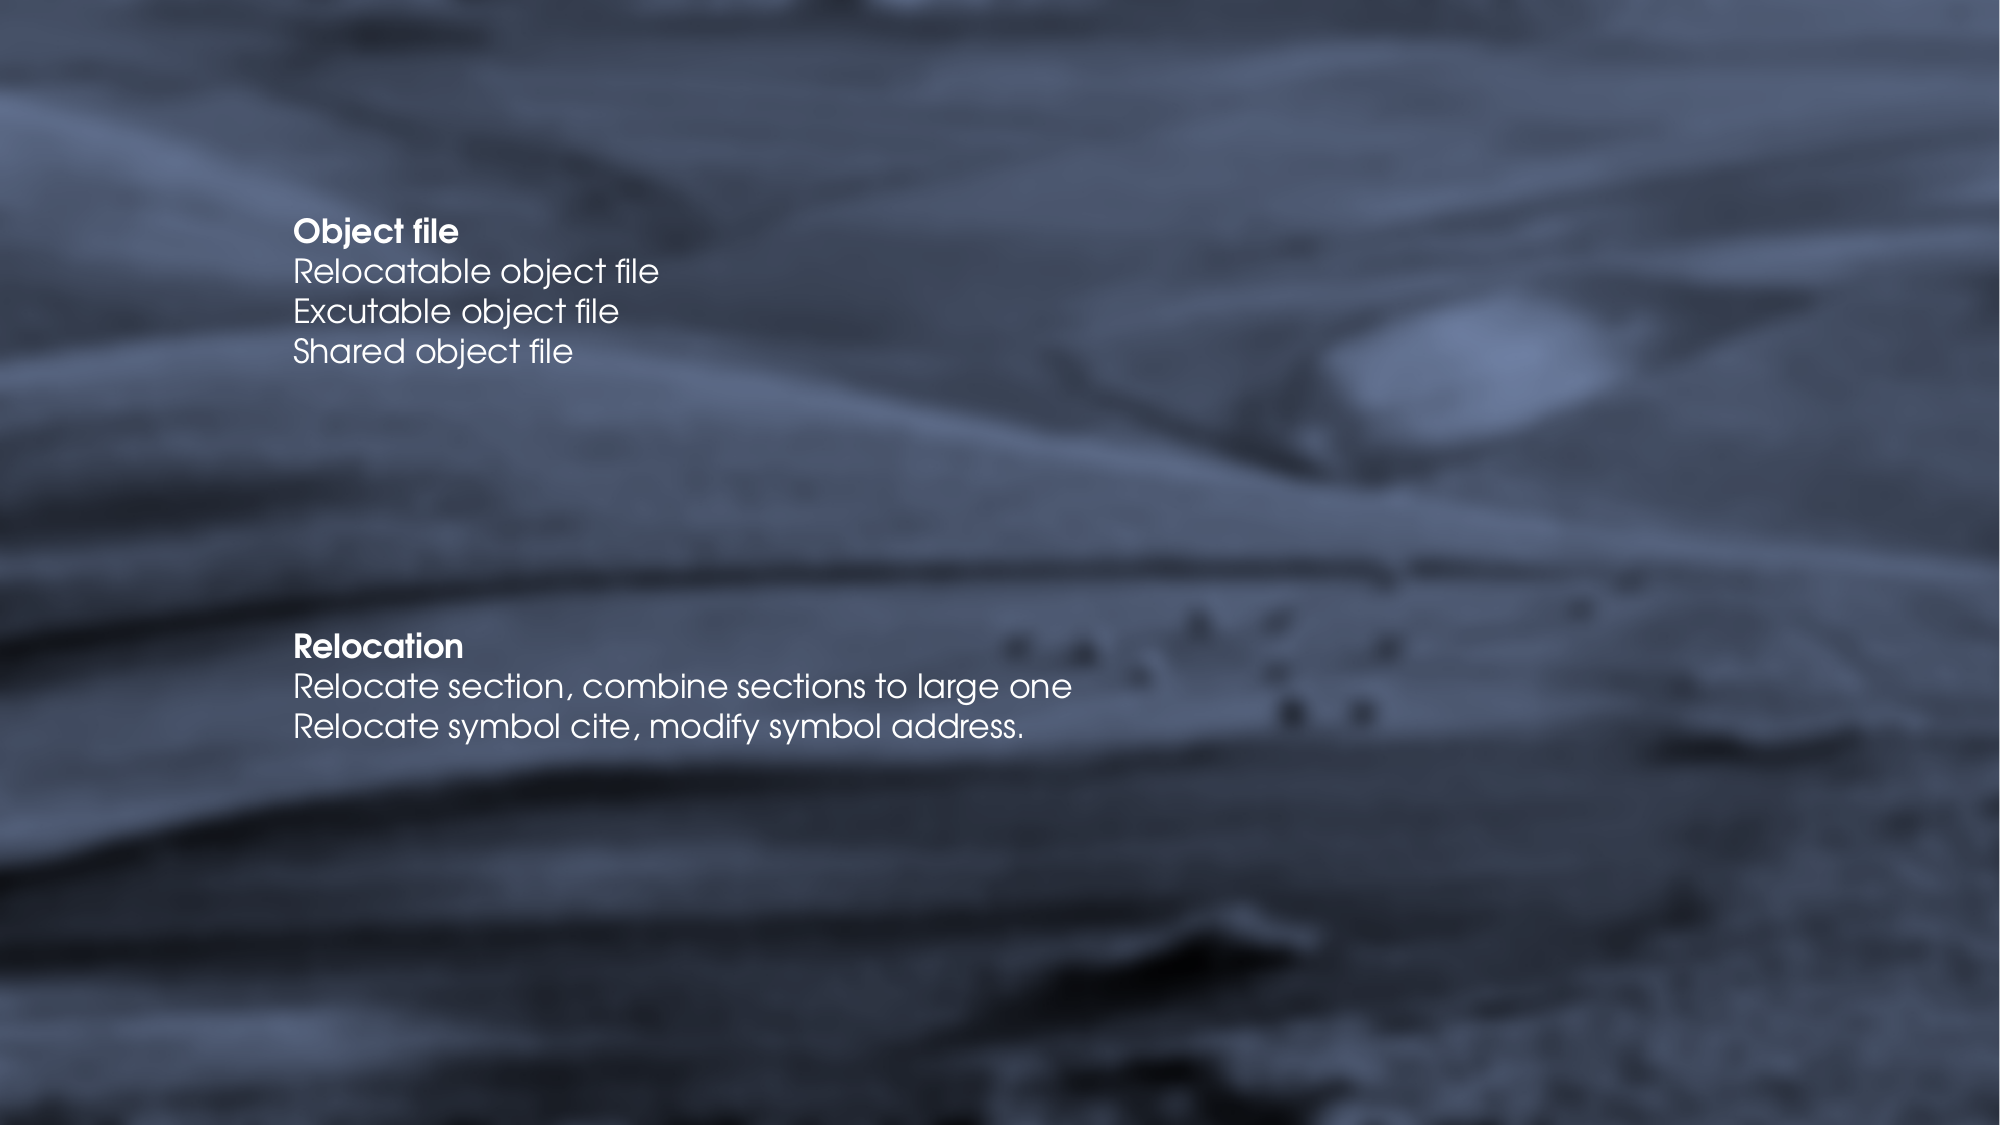

Object file
Relocatable object file
Excutable object file
Shared object file
Relocation
Relocate section, combine sections to large one
Relocate symbol cite, modify symbol address.